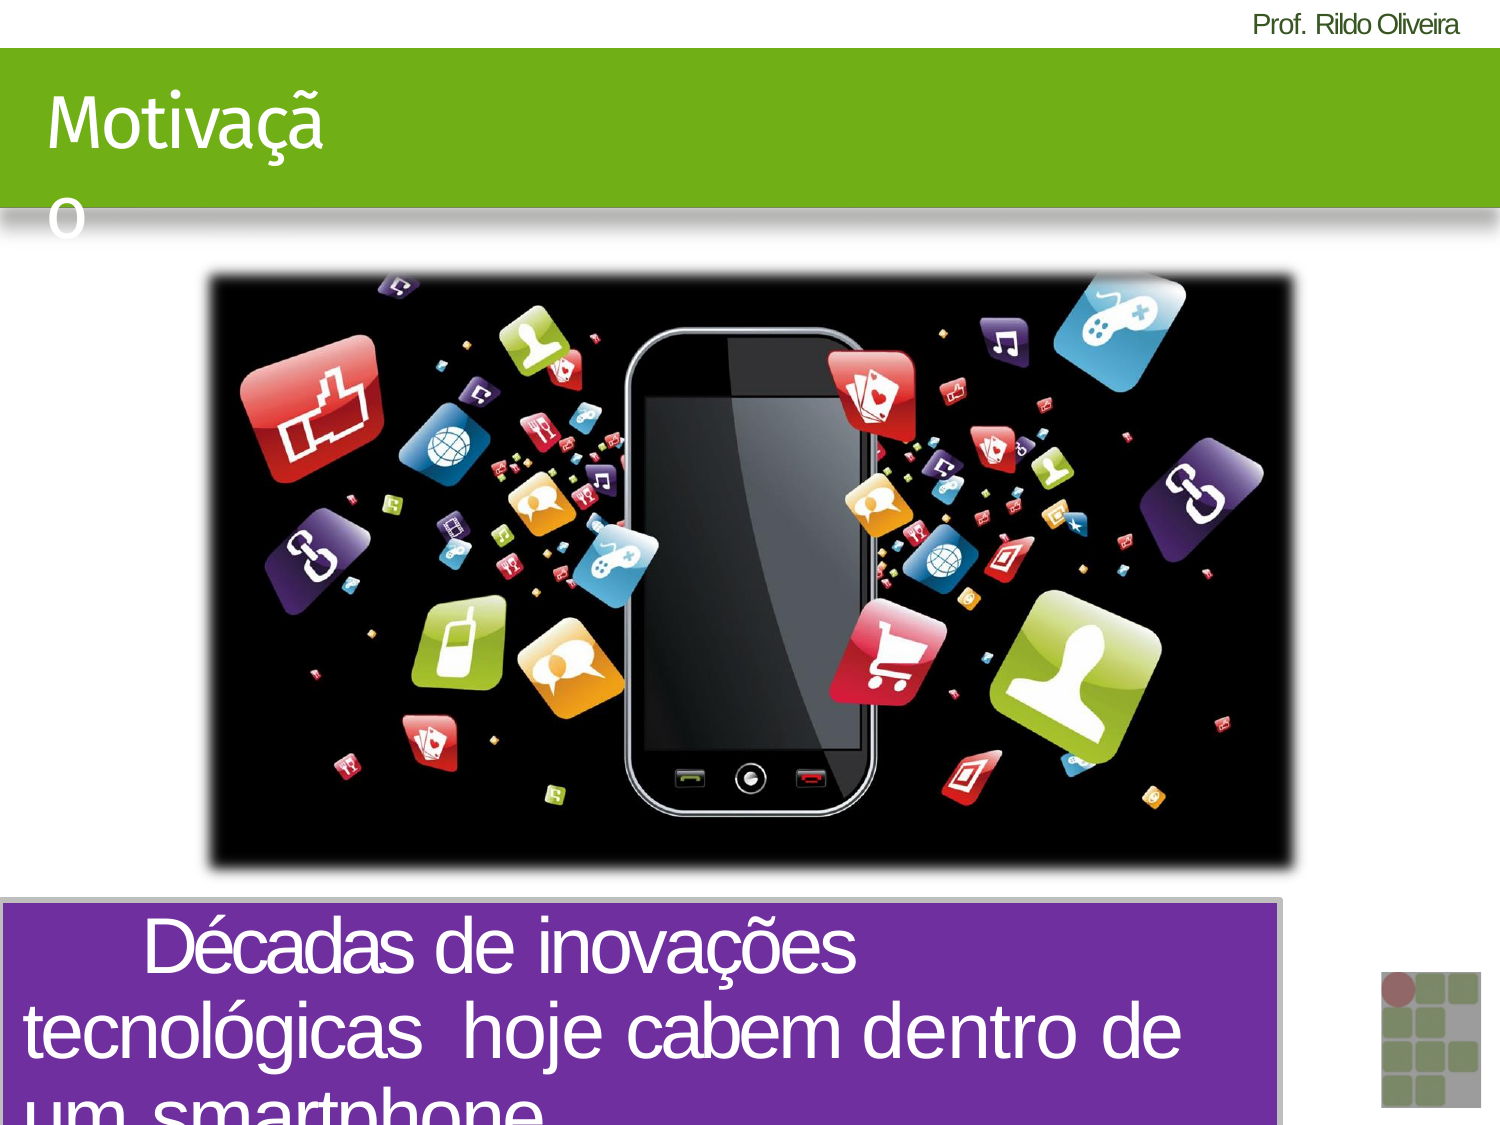

# Motivação

Décadas de inovações tecnológicas  hoje cabem dentro de um smartphone